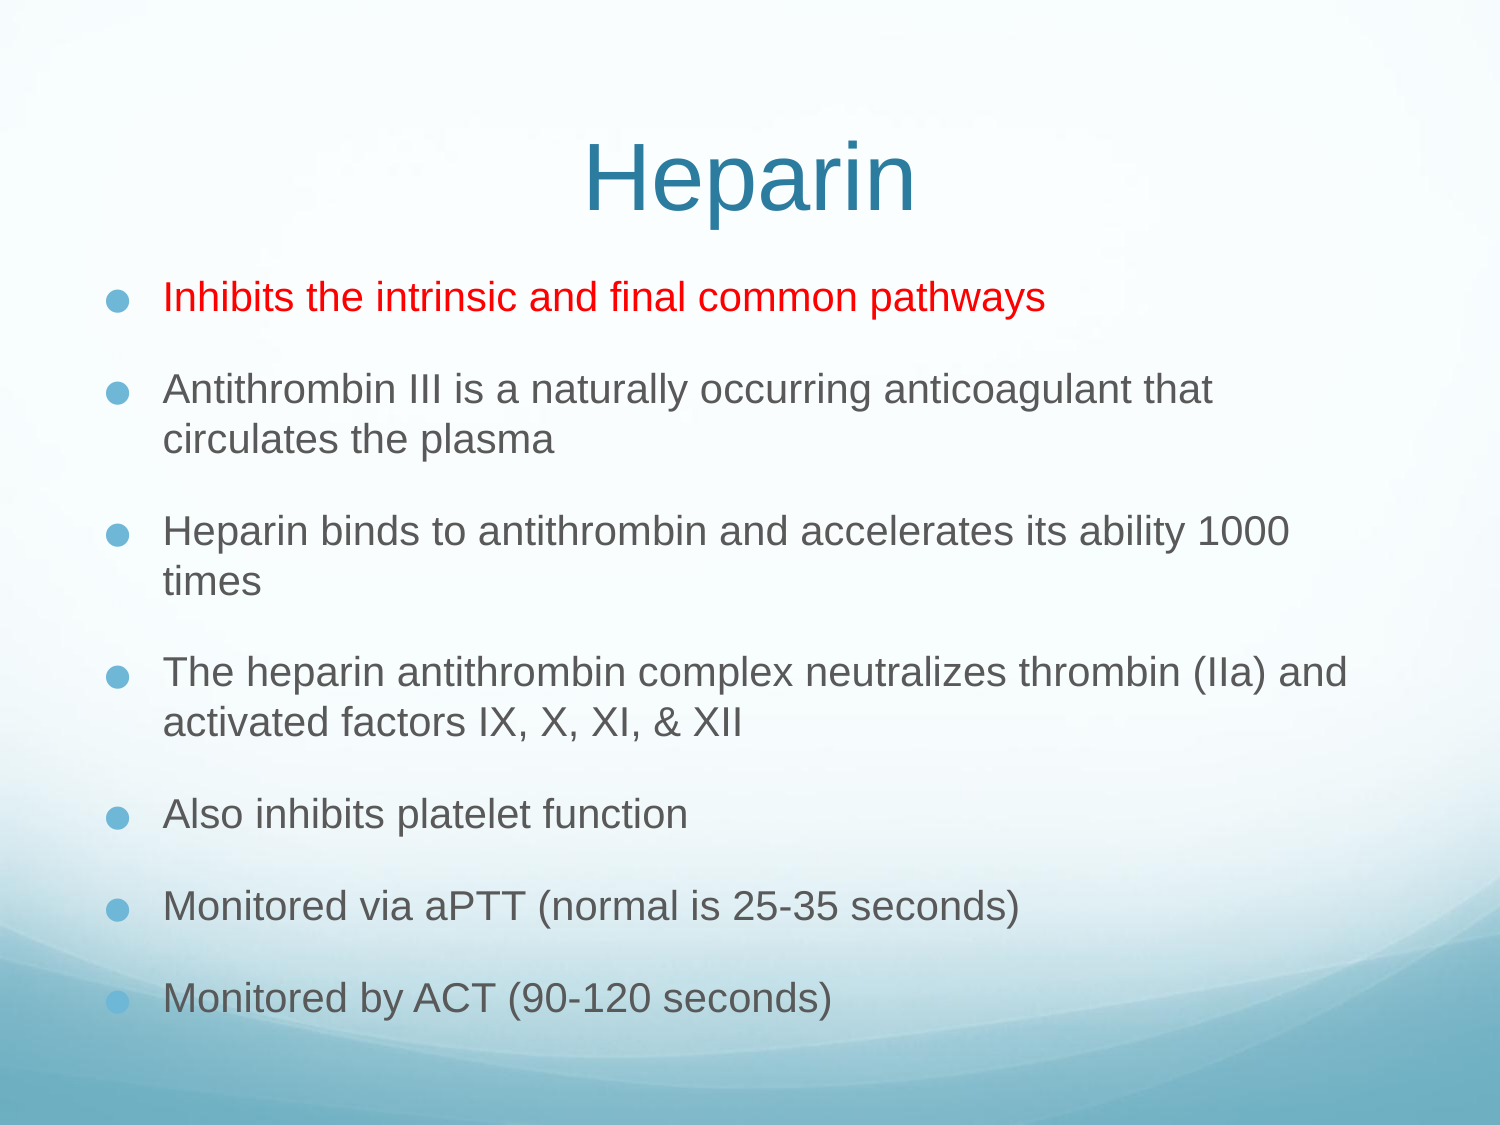

# Heparin
Inhibits the intrinsic and final common pathways
Antithrombin III is a naturally occurring anticoagulant that circulates the plasma
Heparin binds to antithrombin and accelerates its ability 1000 times
The heparin antithrombin complex neutralizes thrombin (IIa) and activated factors IX, X, XI, & XII
Also inhibits platelet function
Monitored via aPTT (normal is 25-35 seconds)
Monitored by ACT (90-120 seconds)